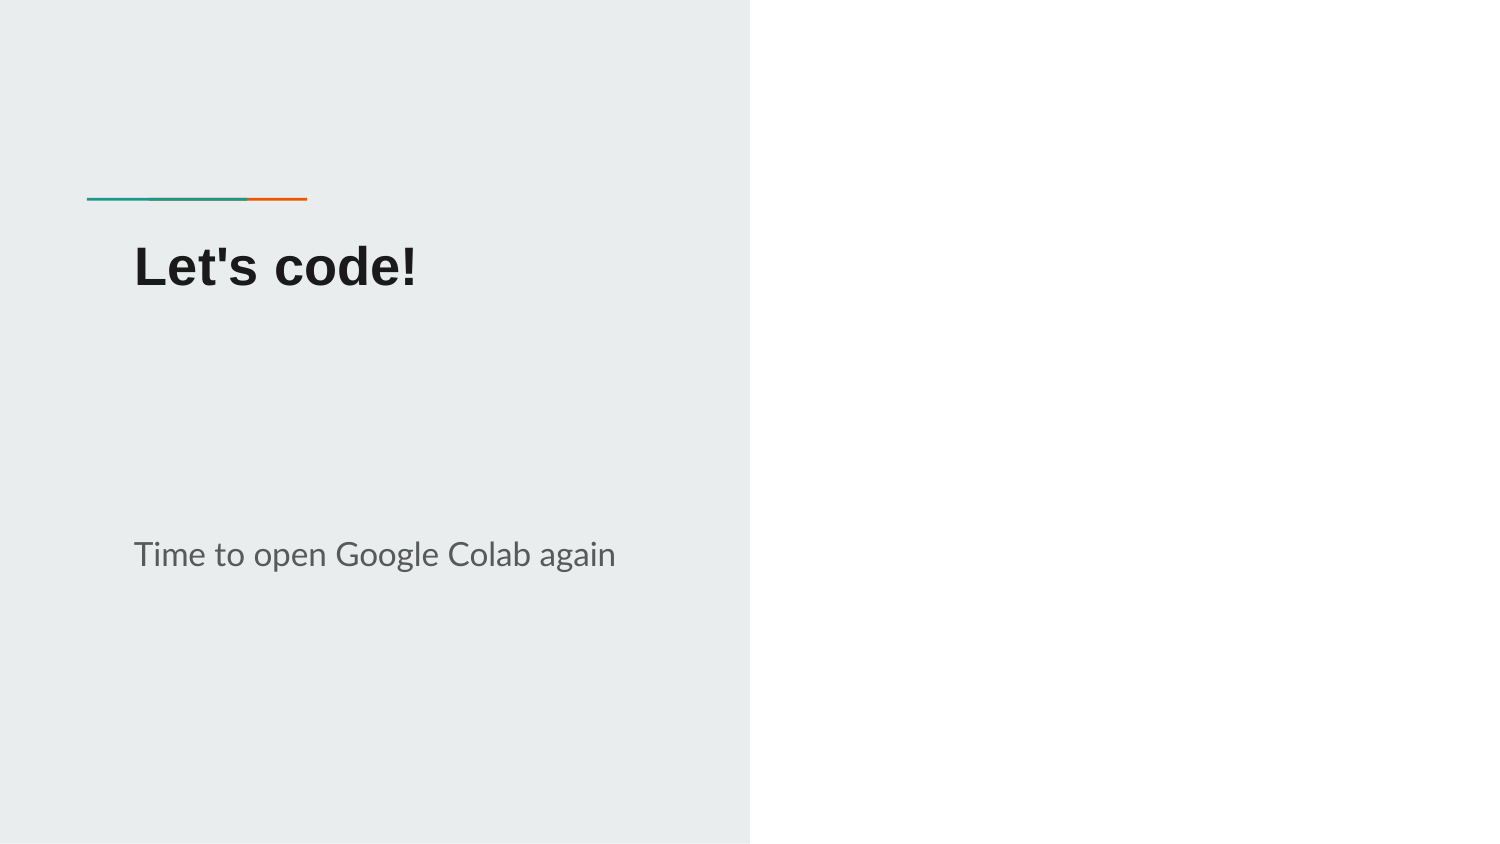

# Let's code!

Time to open Google Colab again